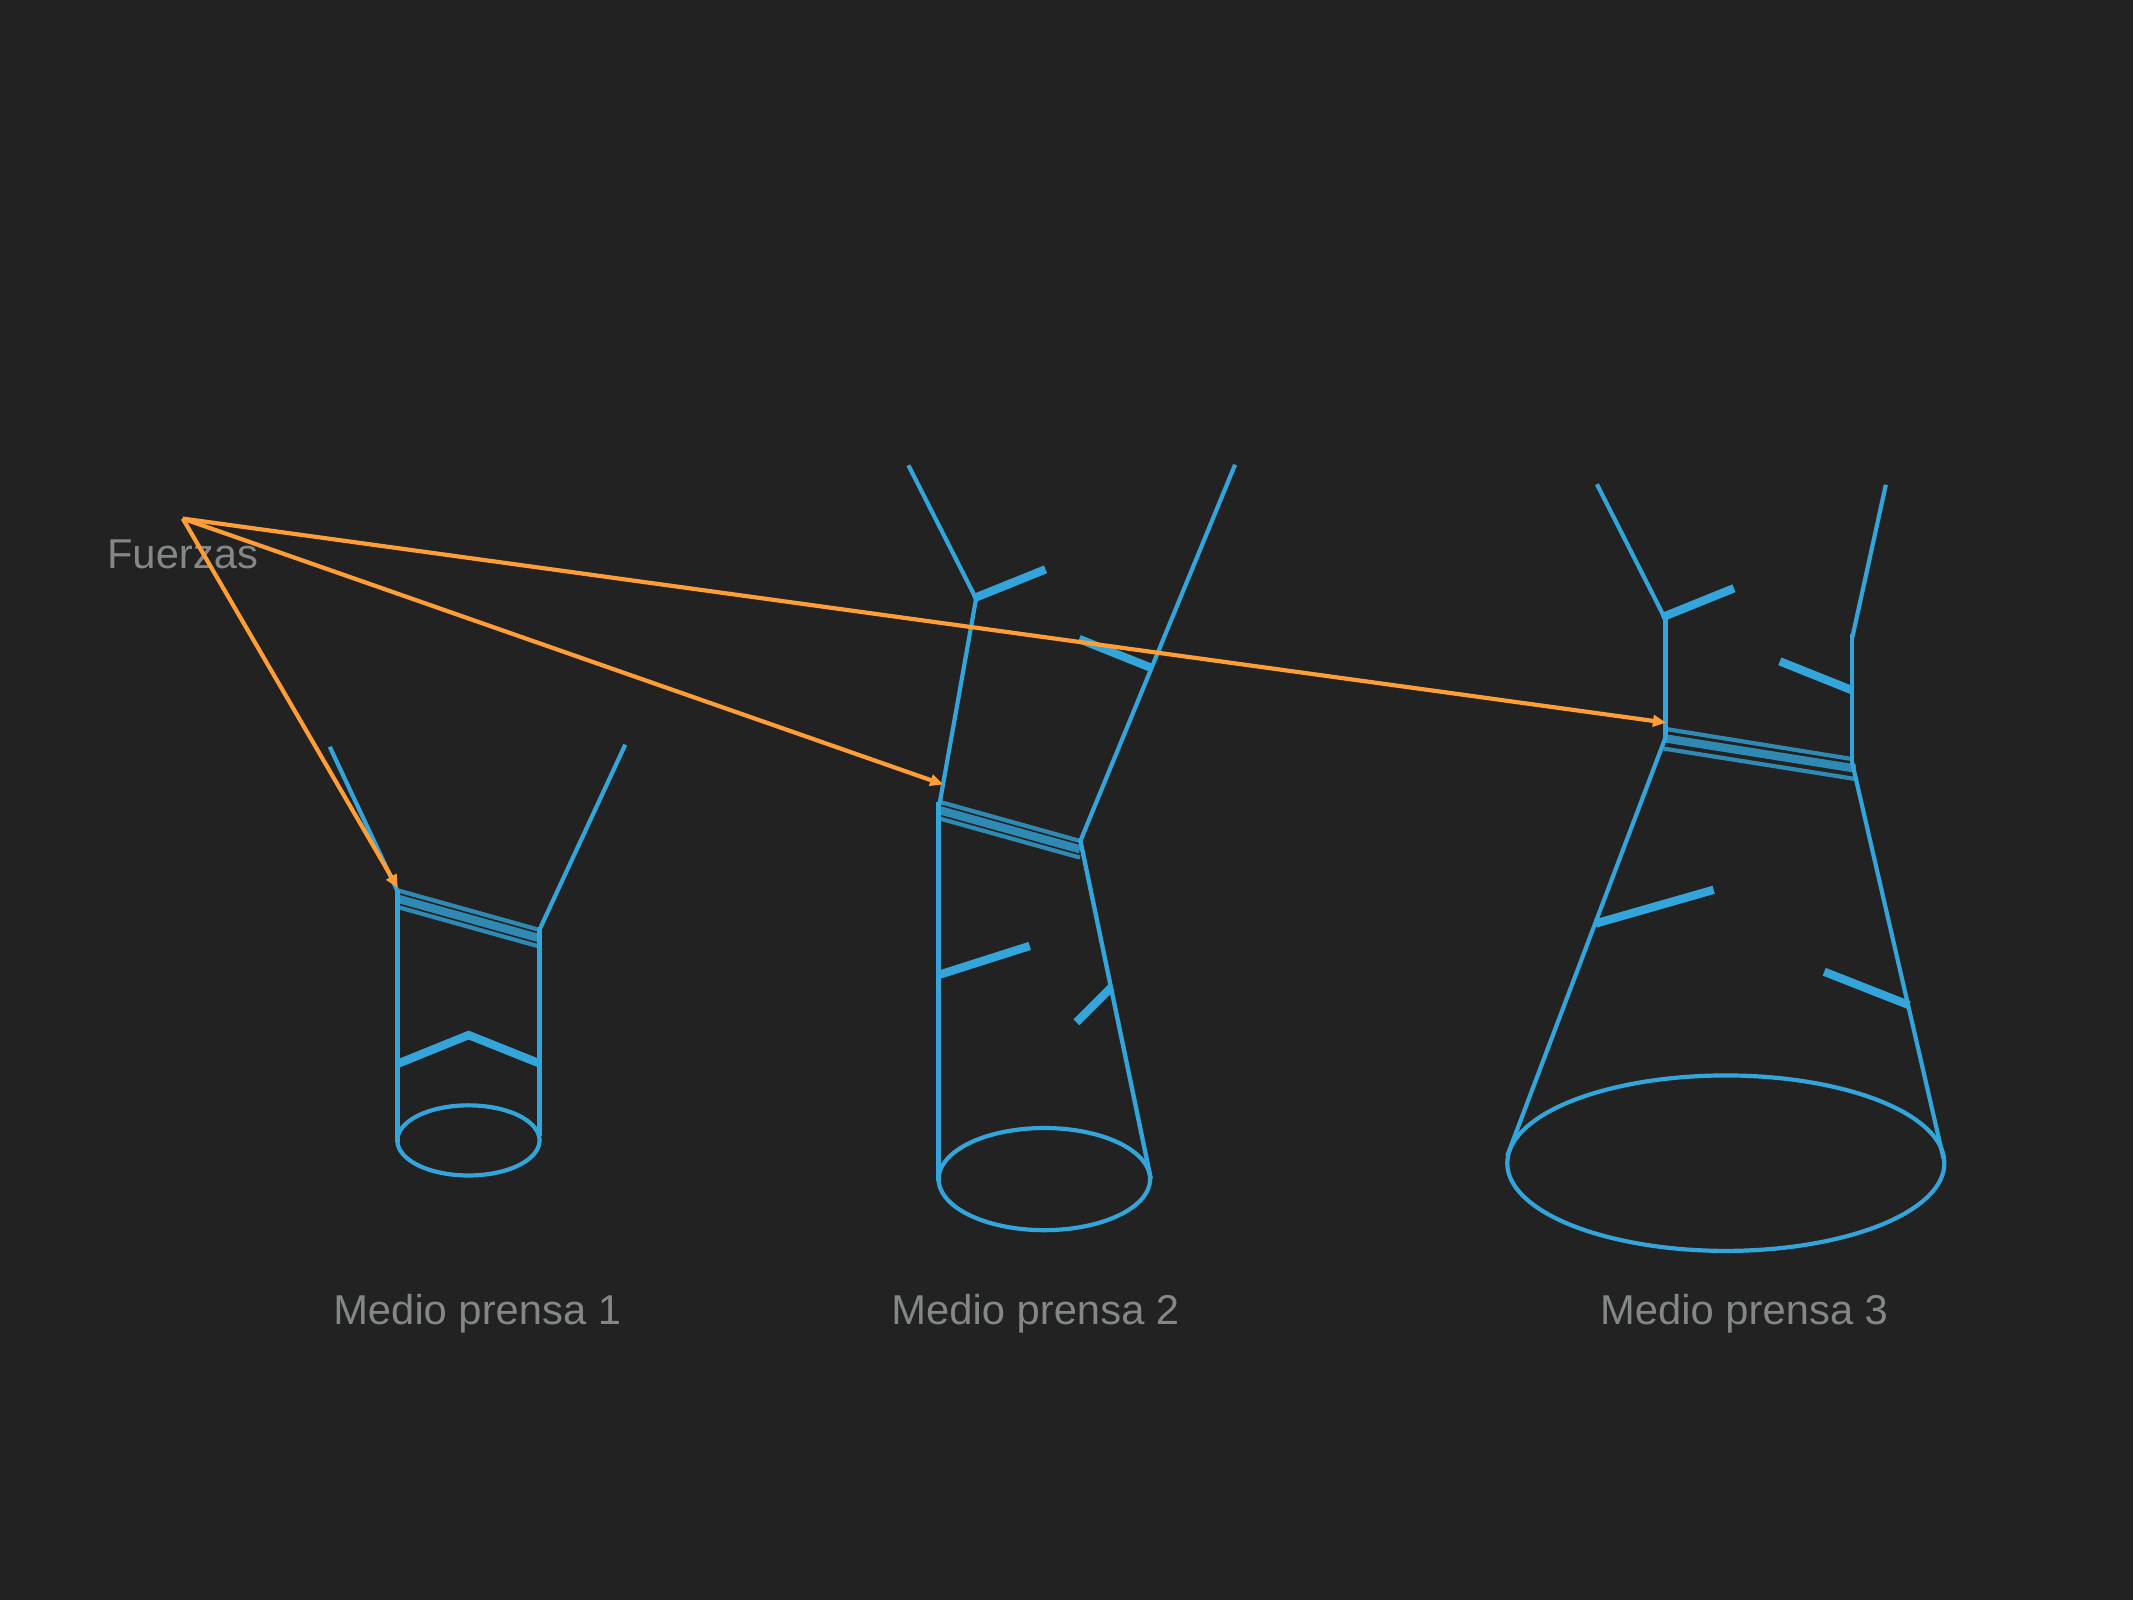

Fuerzas

Medio prensa 1
Medio prensa 2
Medio prensa 3
8